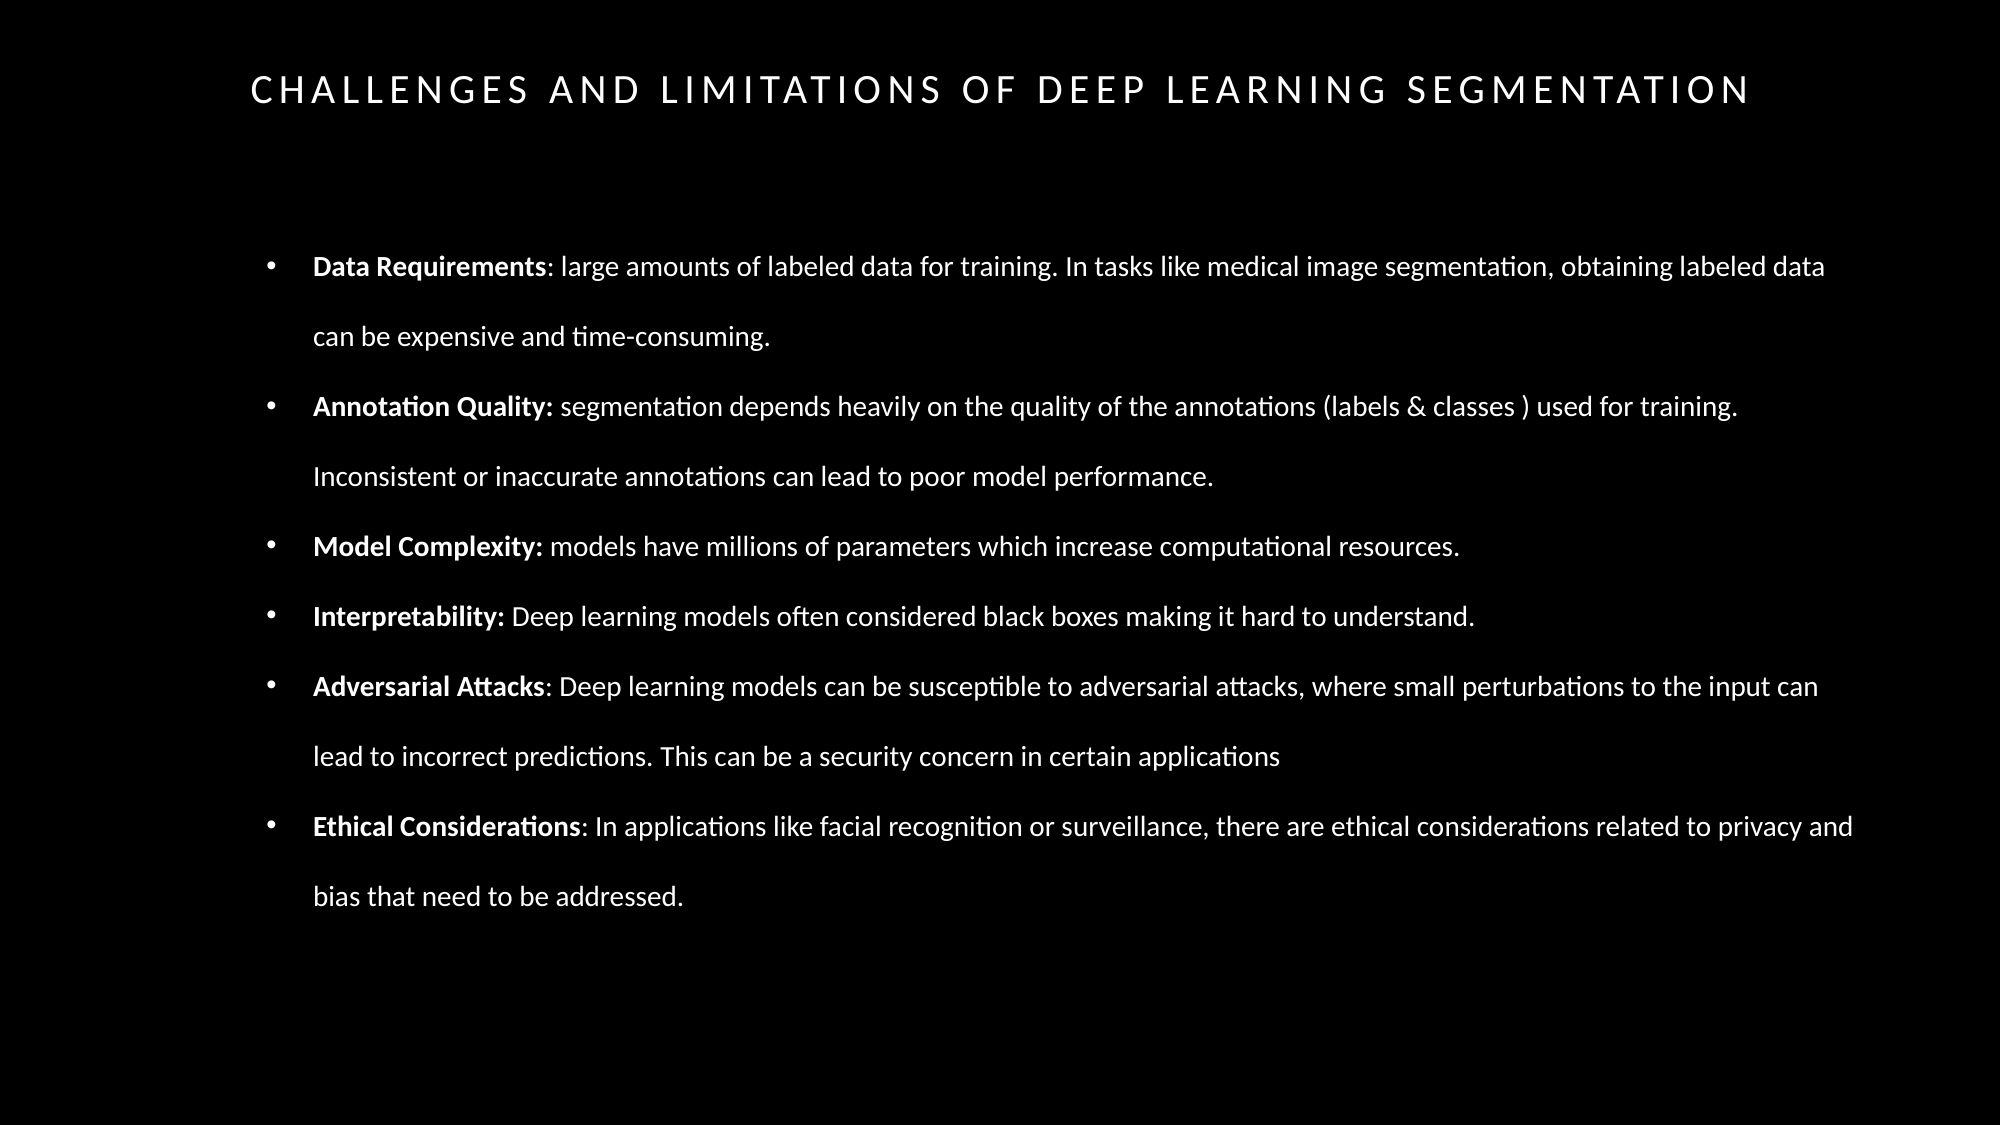

Challenges and limitations of deep learning segmentation
Data Requirements: large amounts of labeled data for training. In tasks like medical image segmentation, obtaining labeled data can be expensive and time-consuming.
Annotation Quality: segmentation depends heavily on the quality of the annotations (labels & classes ) used for training. Inconsistent or inaccurate annotations can lead to poor model performance.
Model Complexity: models have millions of parameters which increase computational resources.
Interpretability: Deep learning models often considered black boxes making it hard to understand.
Adversarial Attacks: Deep learning models can be susceptible to adversarial attacks, where small perturbations to the input can lead to incorrect predictions. This can be a security concern in certain applications
Ethical Considerations: In applications like facial recognition or surveillance, there are ethical considerations related to privacy and bias that need to be addressed.